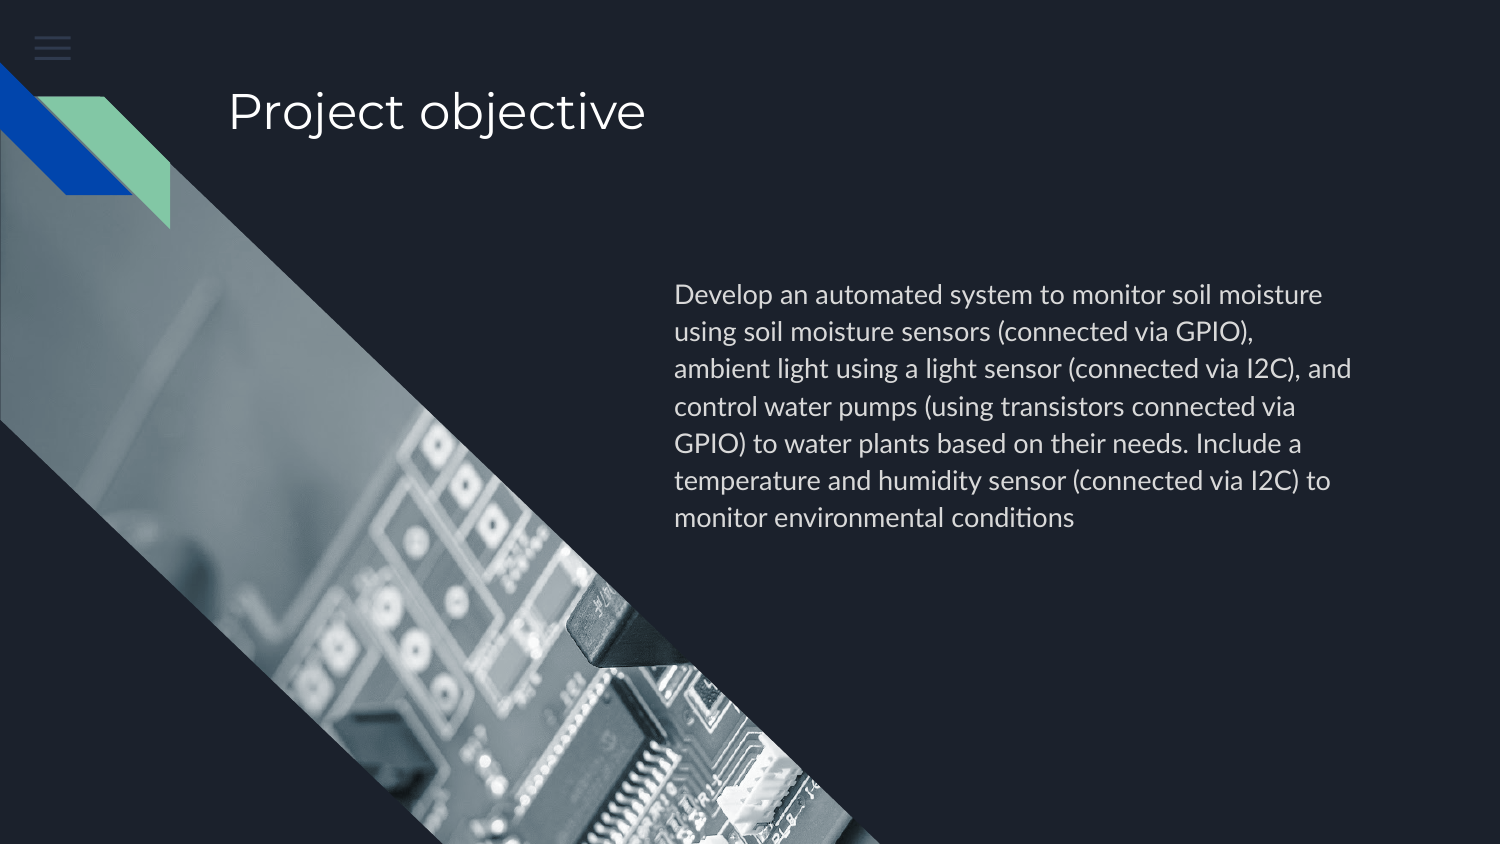

# Project objective
Develop an automated system to monitor soil moisture using soil moisture sensors (connected via GPIO), ambient light using a light sensor (connected via I2C), and control water pumps (using transistors connected via GPIO) to water plants based on their needs. Include a temperature and humidity sensor (connected via I2C) to monitor environmental conditions